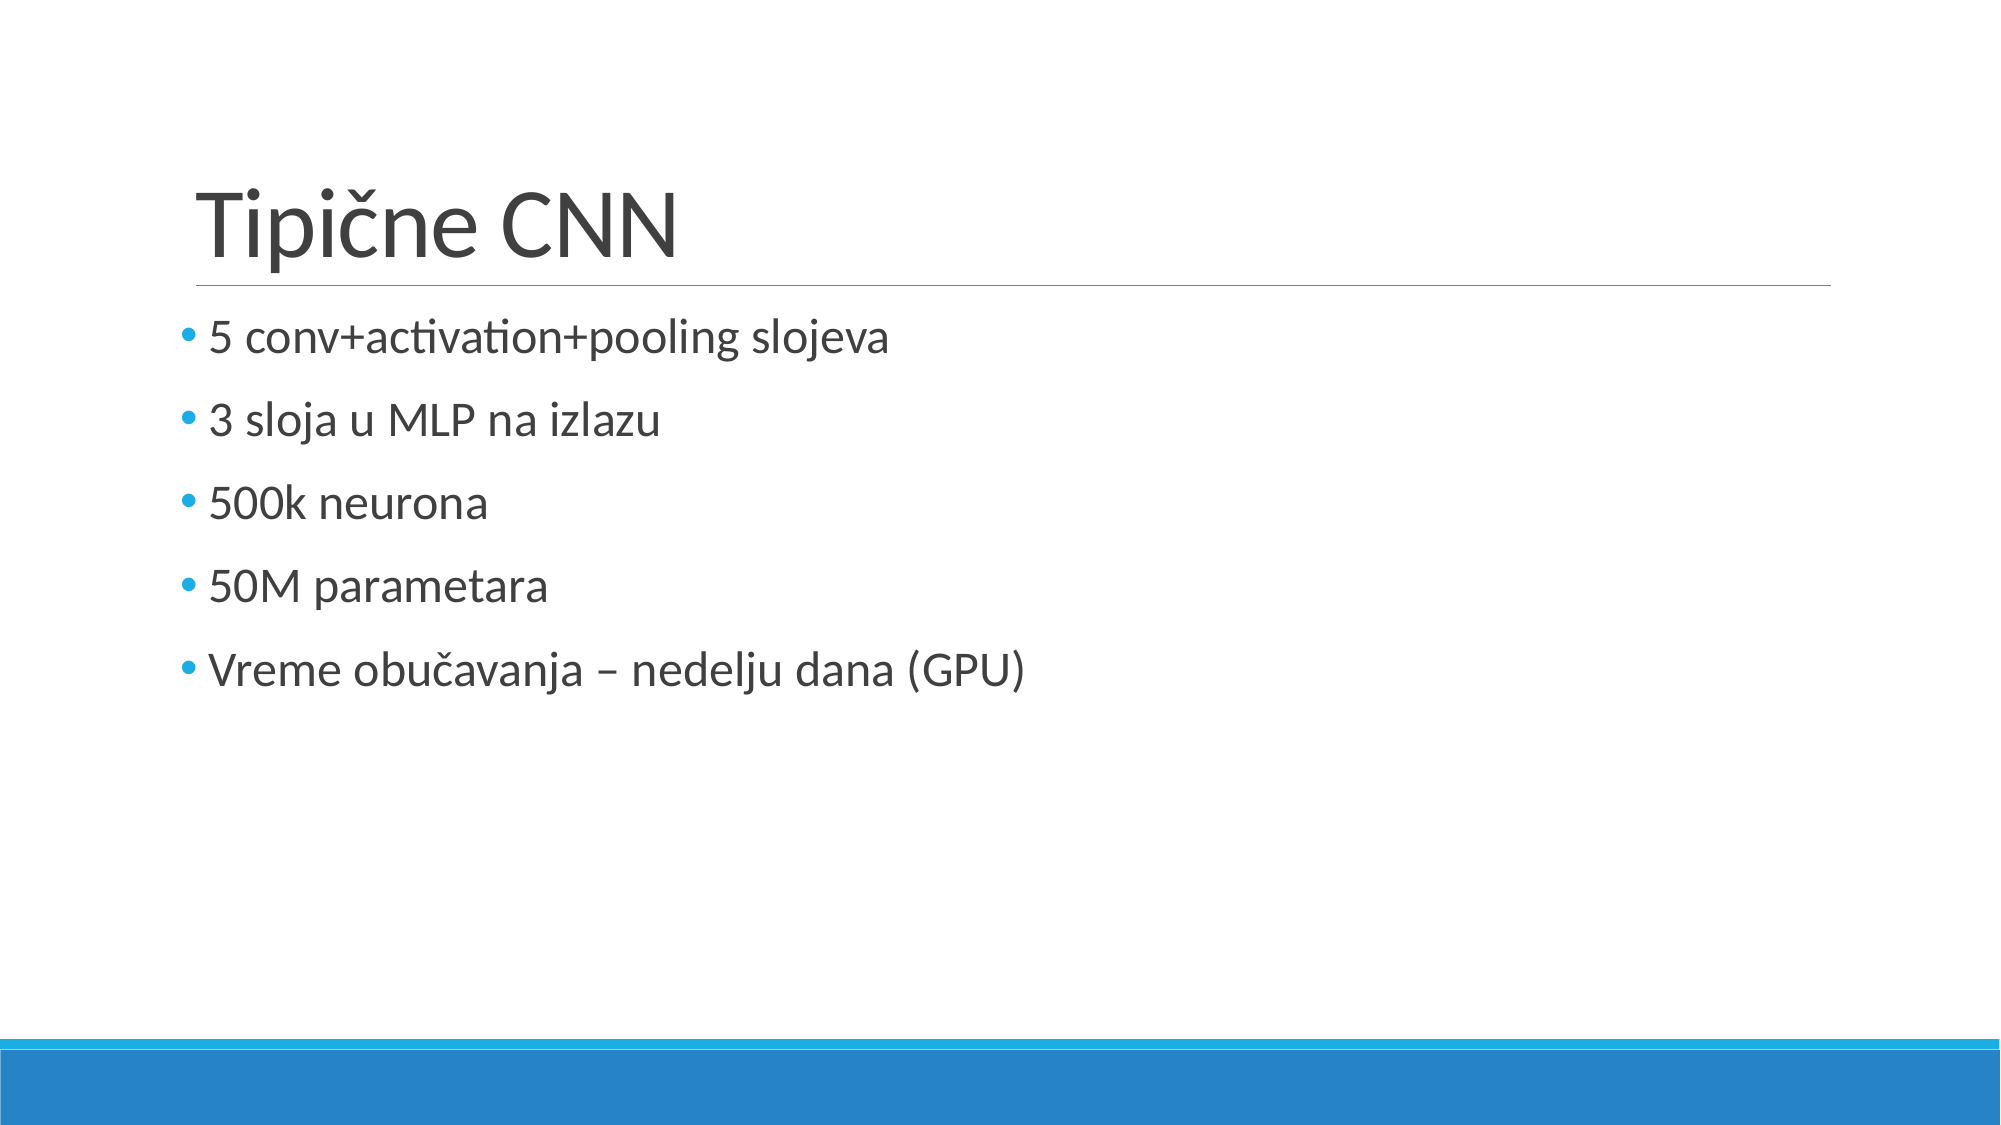

# Tipične CNN
 5 conv+activation+pooling slojeva
 3 sloja u MLP na izlazu
 500k neurona
 50M parametara
 Vreme obučavanja – nedelju dana (GPU)